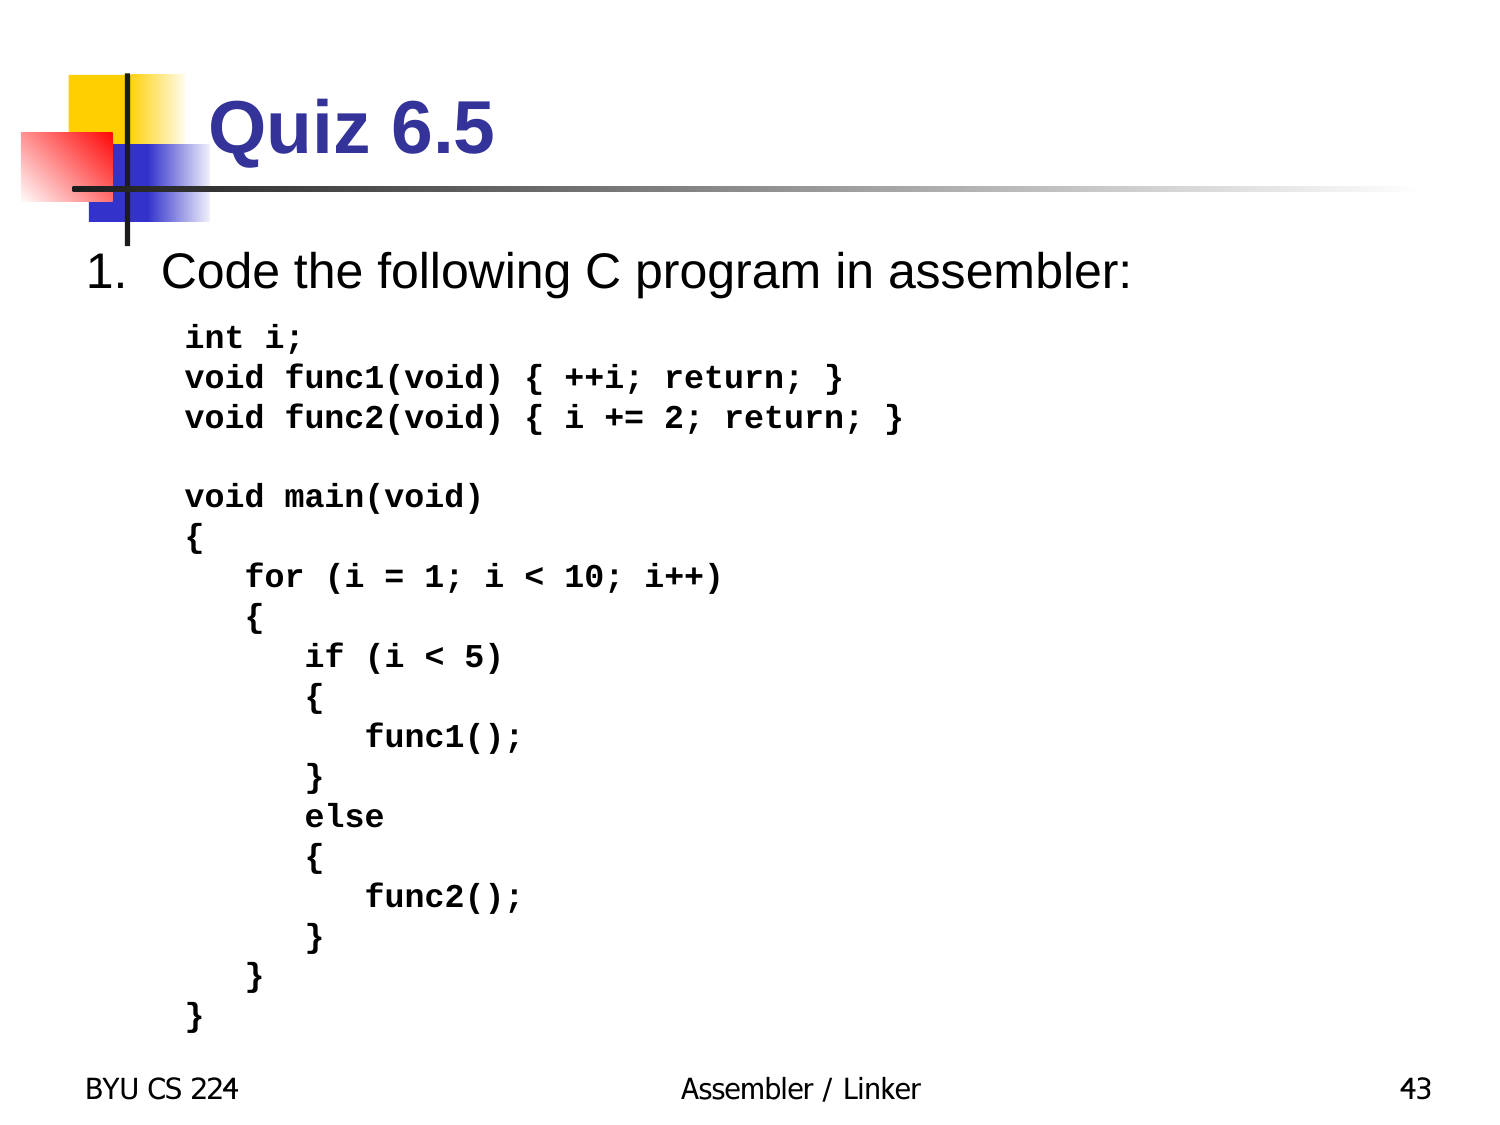

# Quiz 6.5
Code the following C program in assembler:
int i;
void func1(void) { ++i; return; }
void func2(void) { i += 2; return; }

void main(void)
{
   for (i = 1; i < 10; i++)
   {
      if (i < 5)
      {
         func1();
      }
      else
      {
         func2();
      }
   }
}
BYU CS 224
Assembler / Linker
43